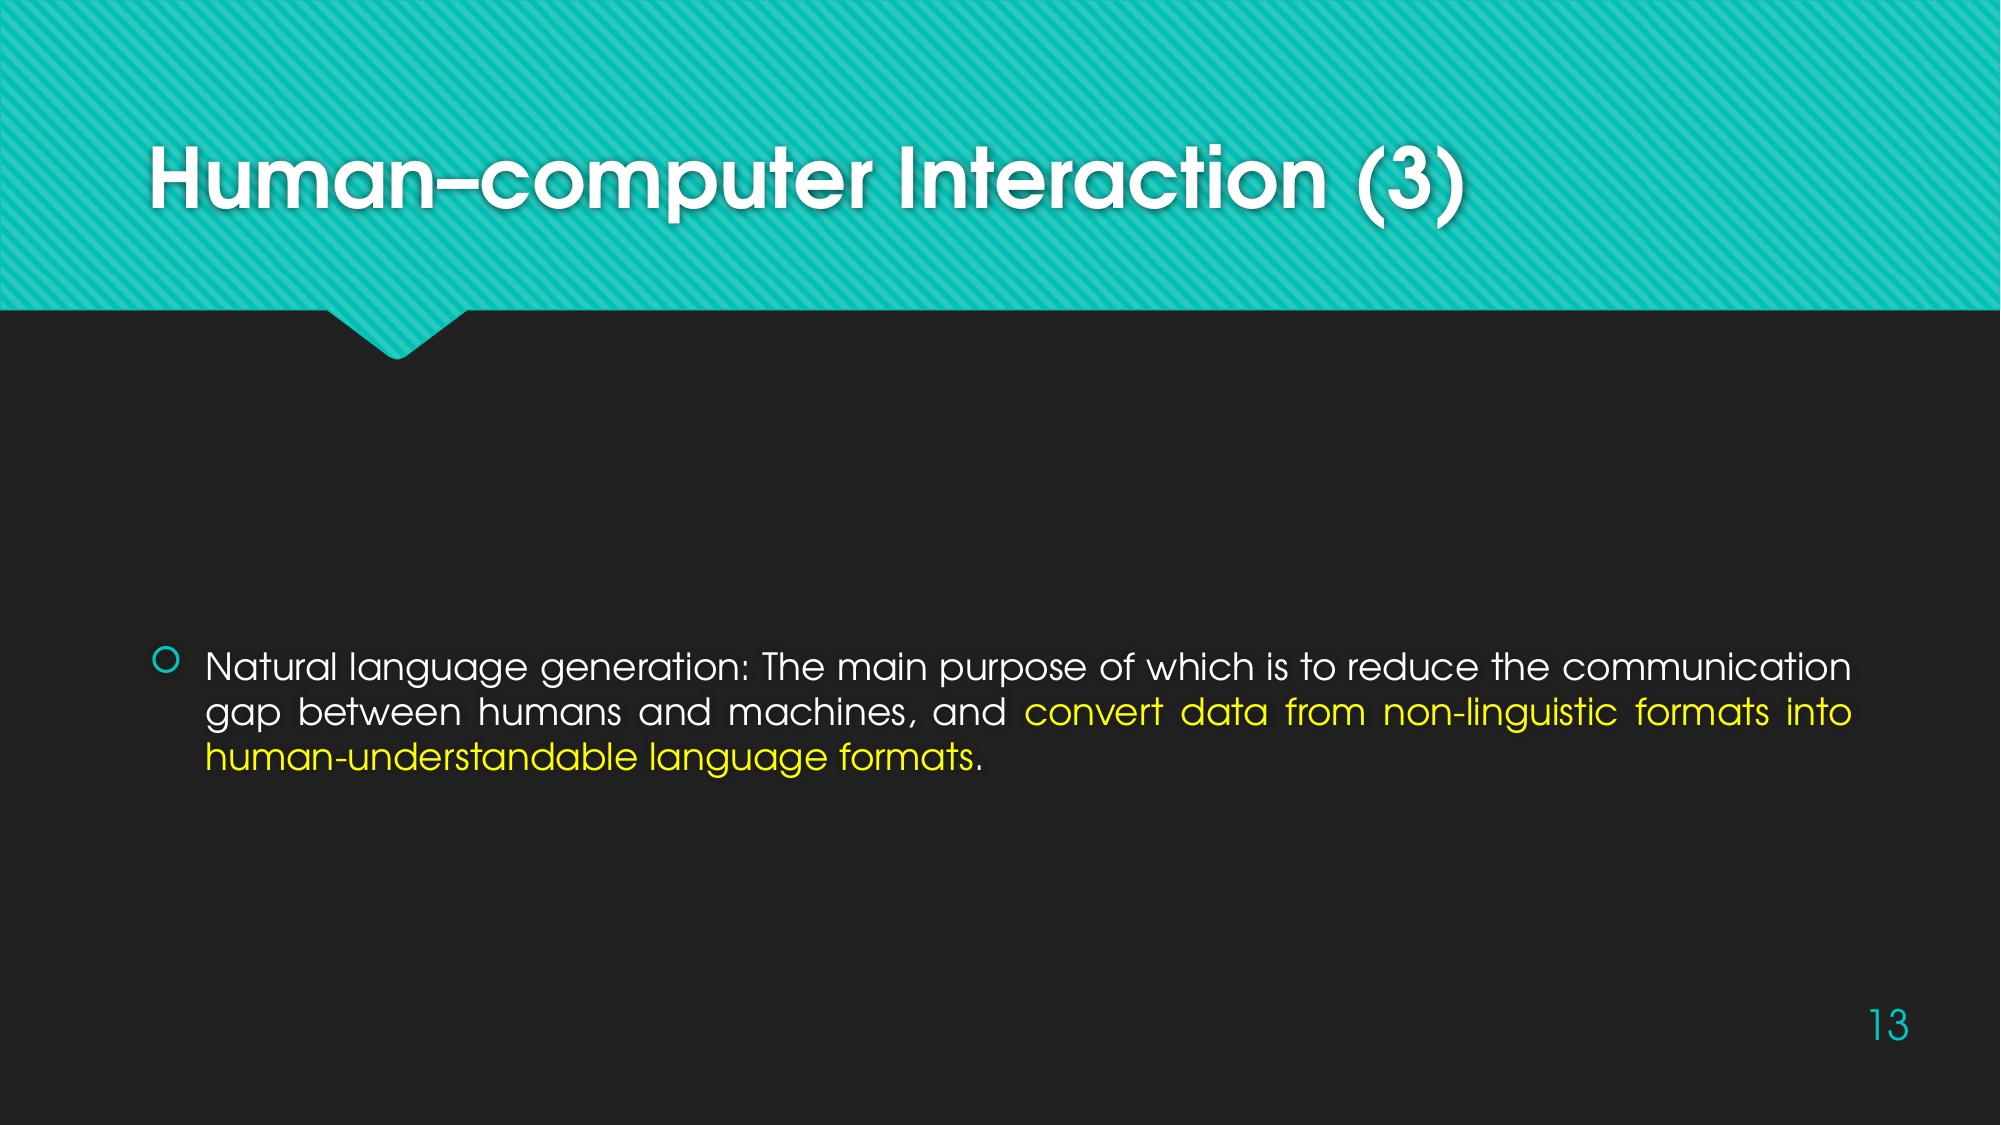

# Human–computer Interaction (3)
Natural language generation: The main purpose of which is to reduce the communication gap between humans and machines, and convert data from non-linguistic formats into human-understandable language formats.
13